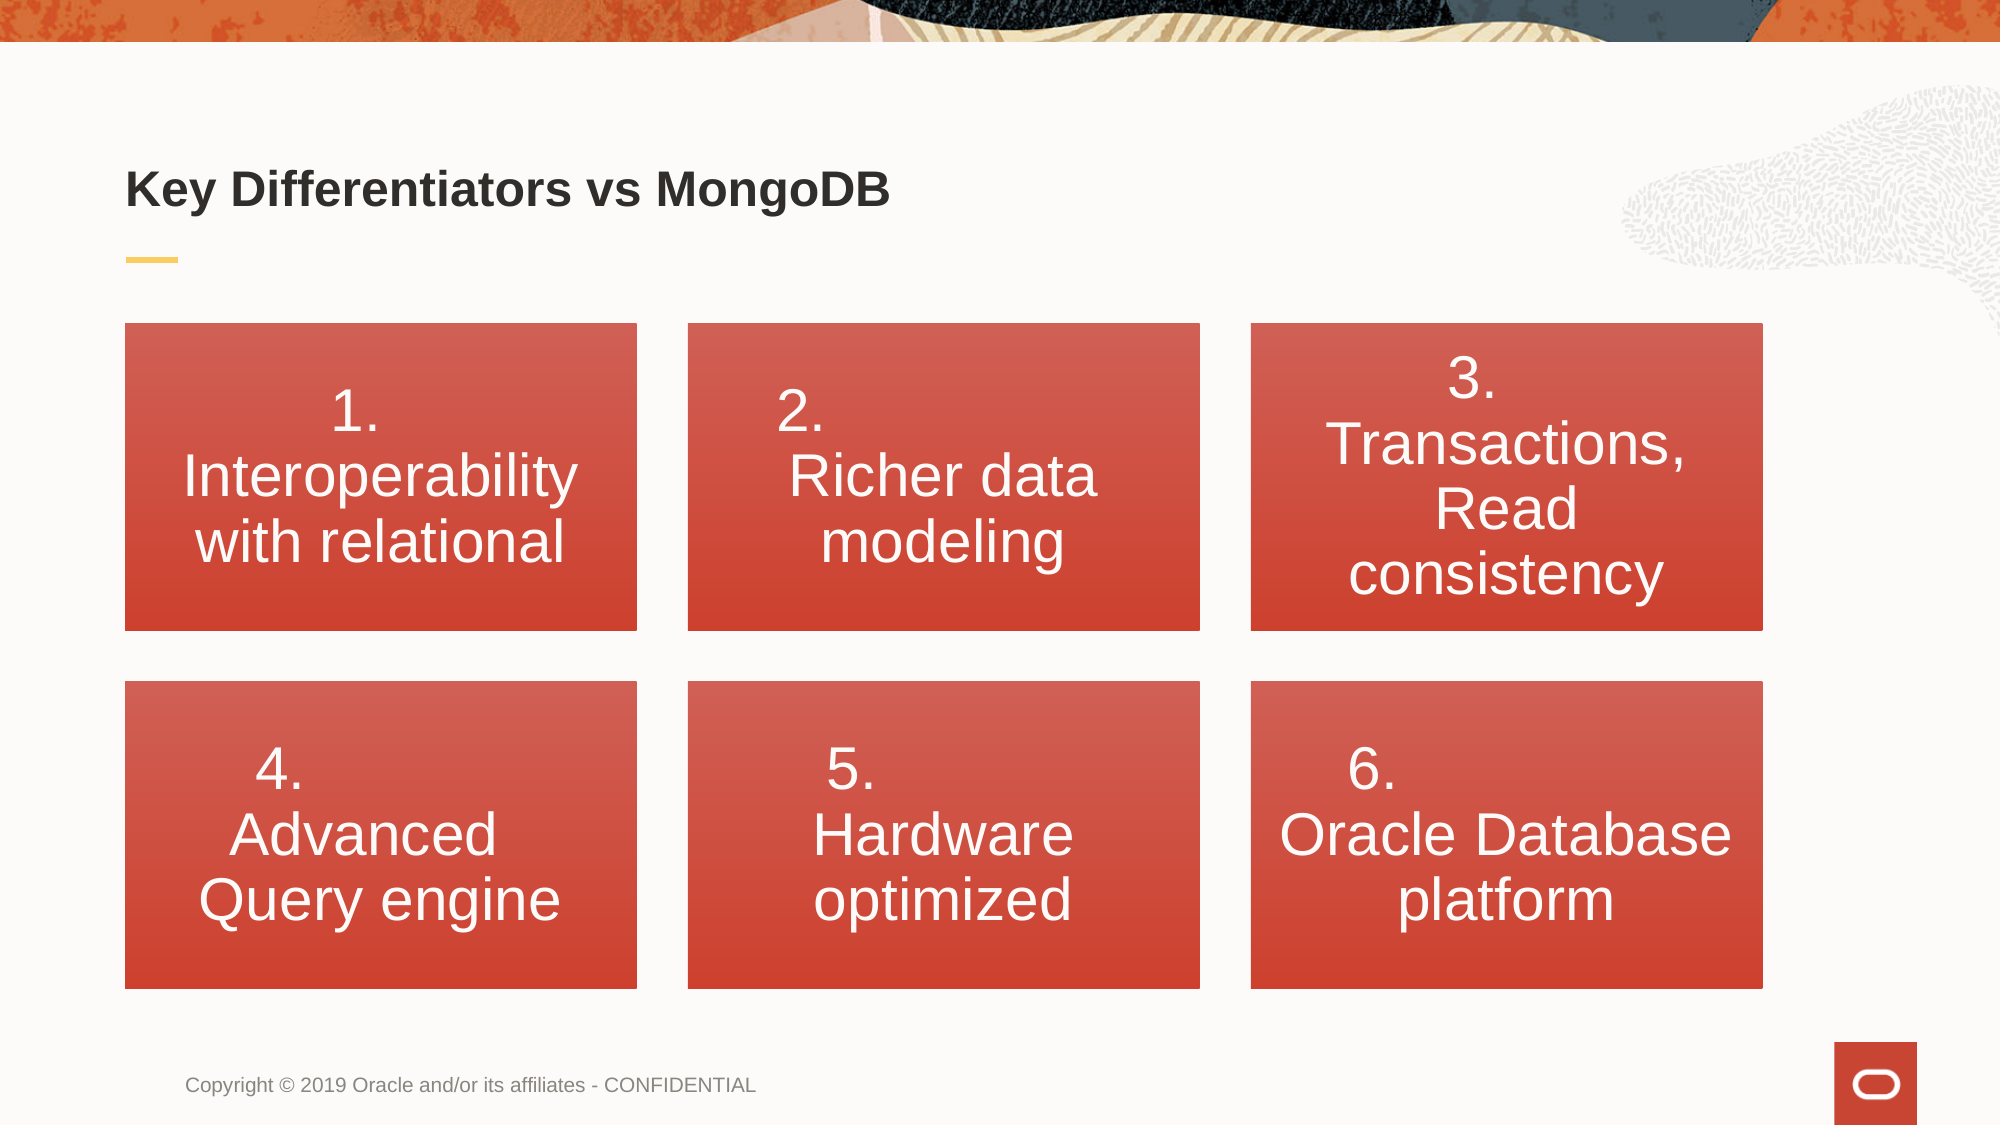

Key Differentiators vs MongoDB
1.    Interoperability with relational
2.                  Richer data modeling
3.     Transactions, Read consistency
4.             Advanced   Query engine
5.            Hardware optimized
6.                 Oracle Database platform
Copyright © 2019 Oracle and/or its affiliates - CONFIDENTIAL